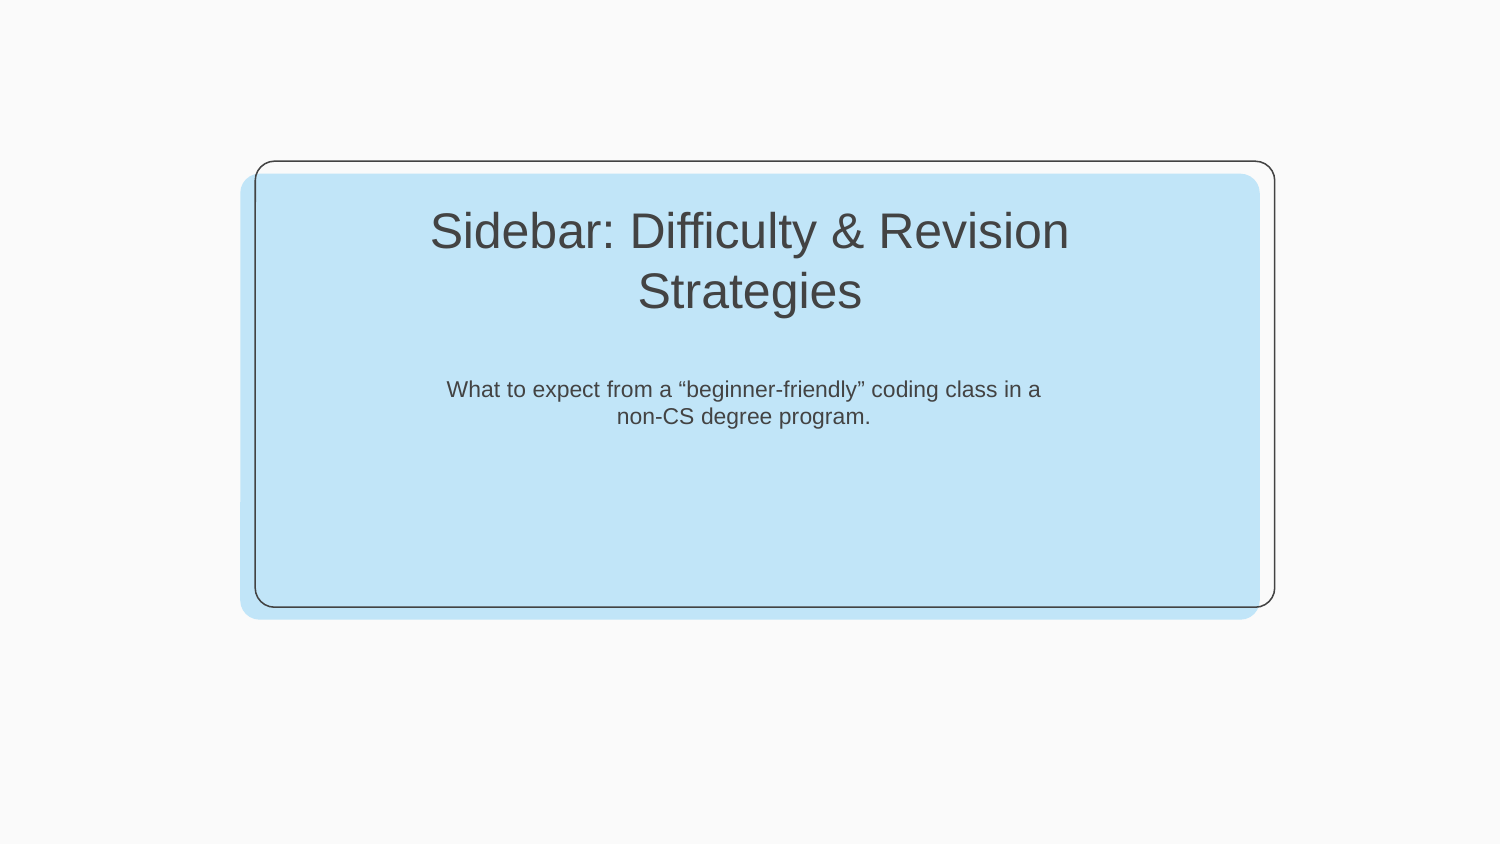

# Sidebar: Difficulty & Revision Strategies
What to expect from a “beginner-friendly” coding class in a non-CS degree program.